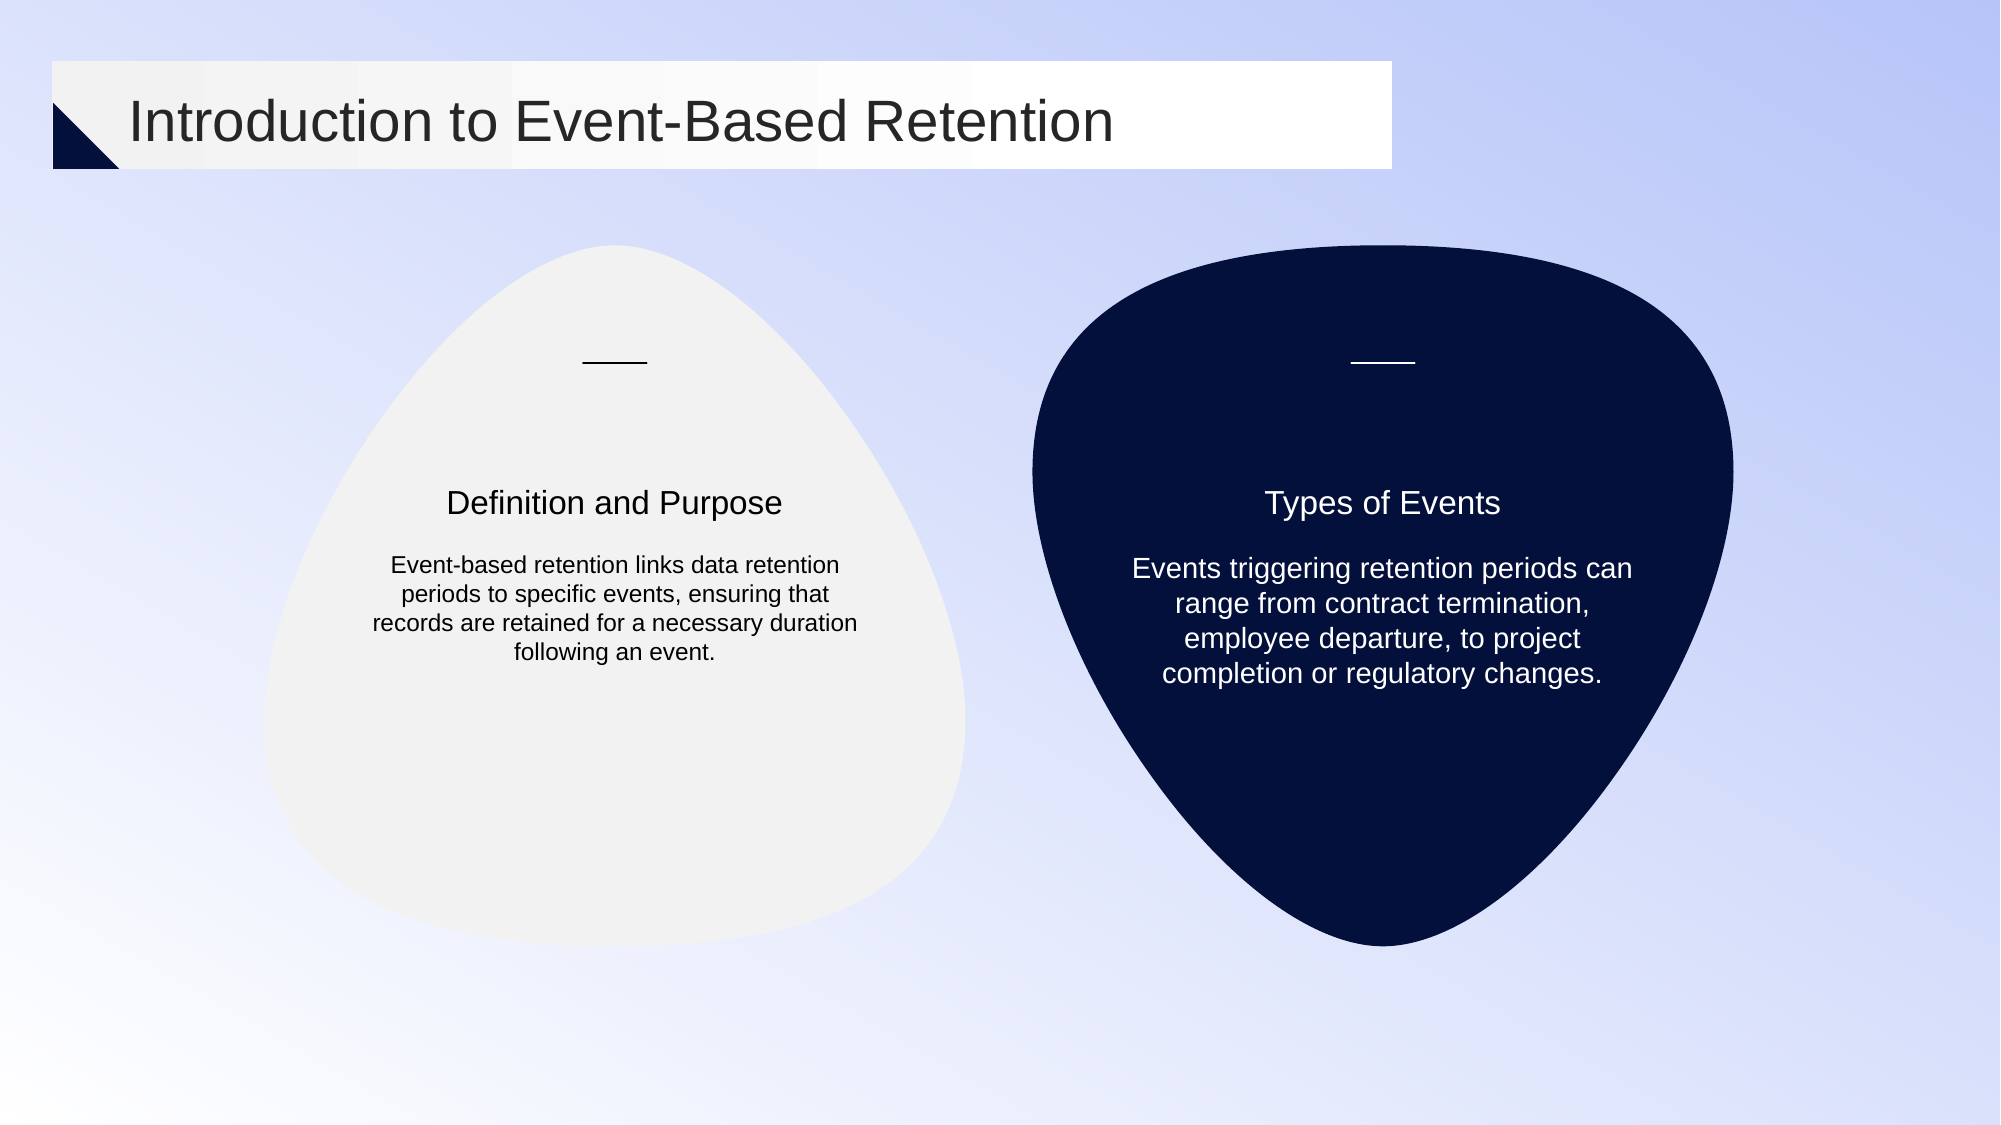

Introduction to Event-Based Retention

Definition and Purpose
Types of Events
Event-based retention links data retention periods to specific events, ensuring that records are retained for a necessary duration following an event.
Events triggering retention periods can range from contract termination, employee departure, to project completion or regulatory changes.